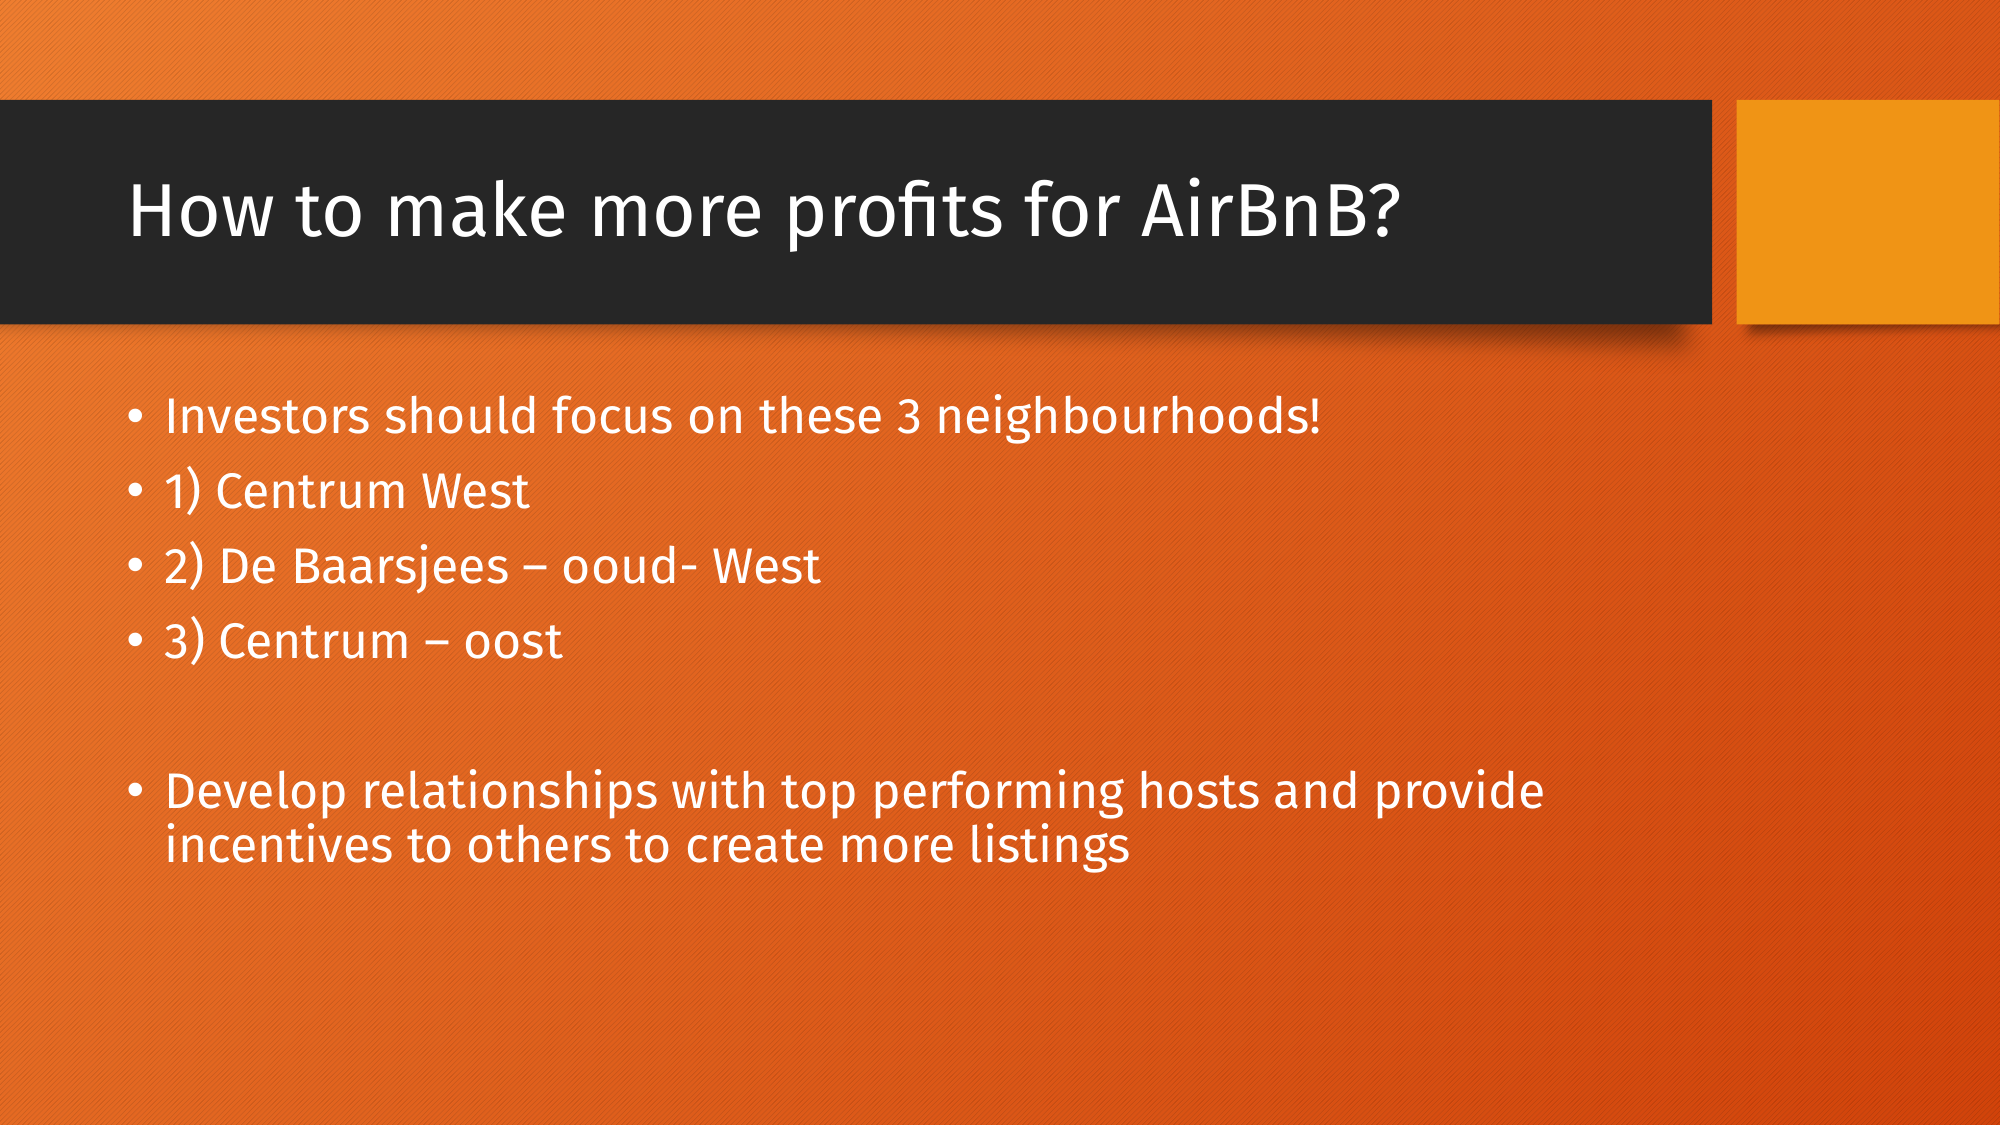

# How to make more profits for AirBnB?
Investors should focus on these 3 neighbourhoods!
1) Centrum West
2) De Baarsjees – ooud- West
3) Centrum – oost

Develop relationships with top performing hosts and provide incentives to others to create more listings